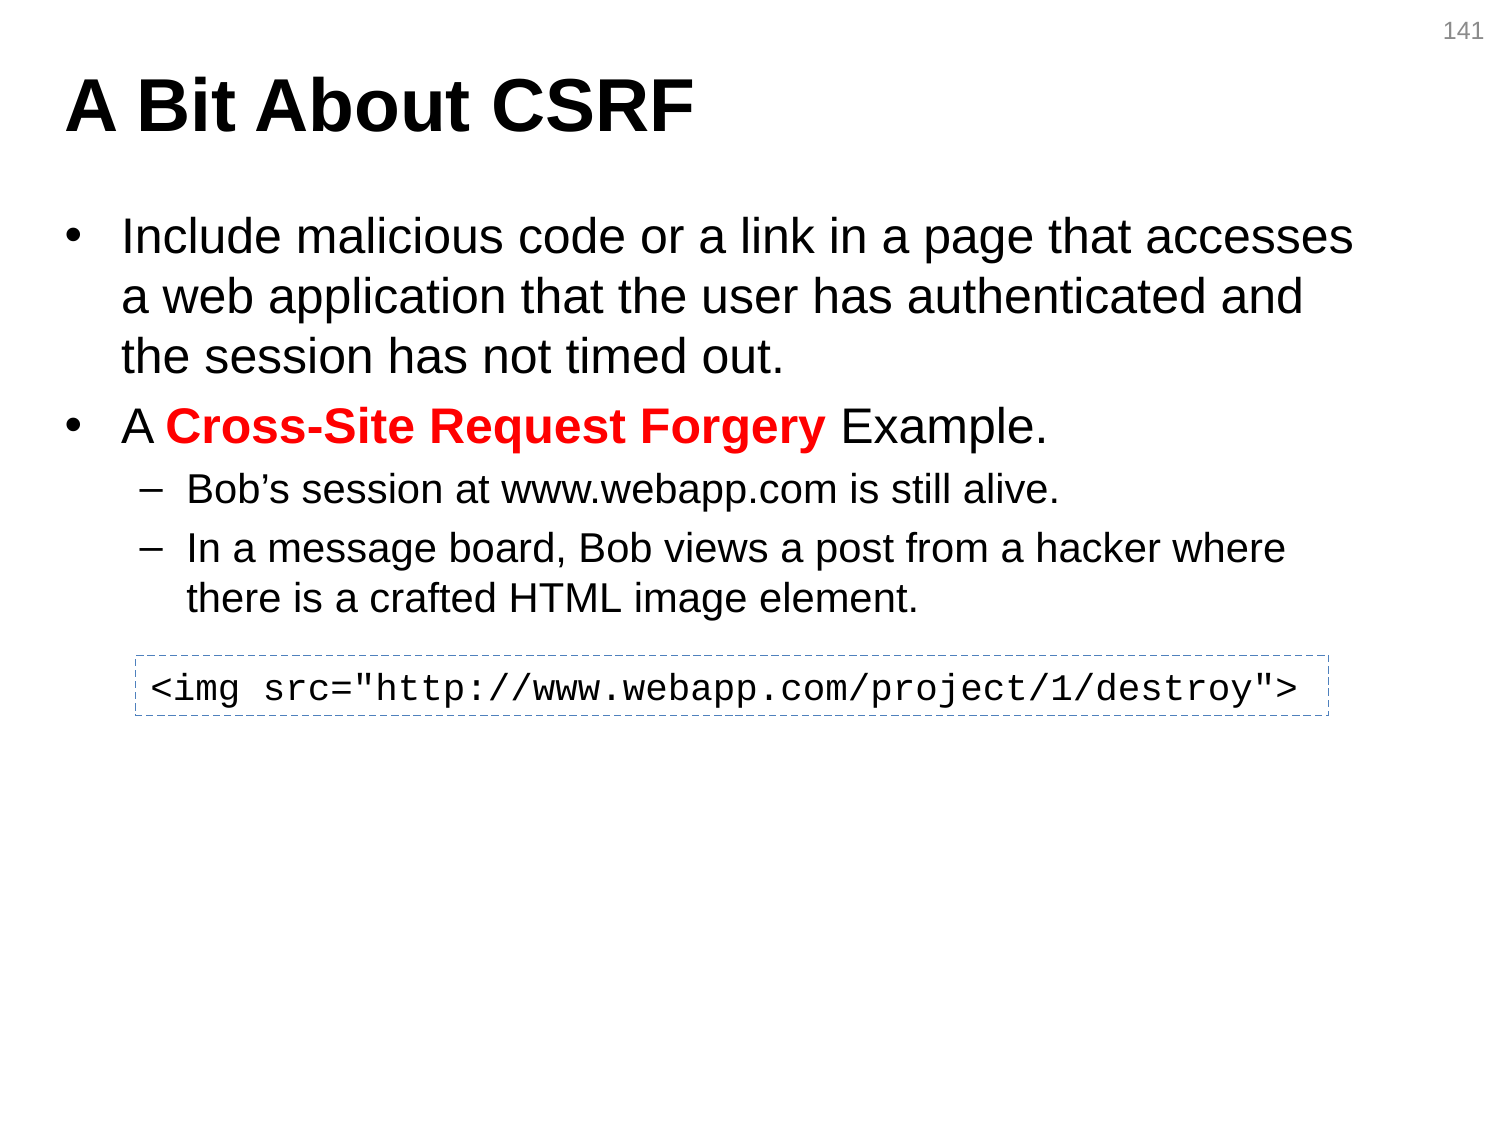

141
# A Bit About CSRF
Include malicious code or a link in a page that accesses a web application that the user has authenticated and the session has not timed out.
A Cross-Site Request Forgery Example.
Bob’s session at www.webapp.com is still alive.
In a message board, Bob views a post from a hacker where there is a crafted HTML image element.

<img src="http://www.webapp.com/project/1/destroy">